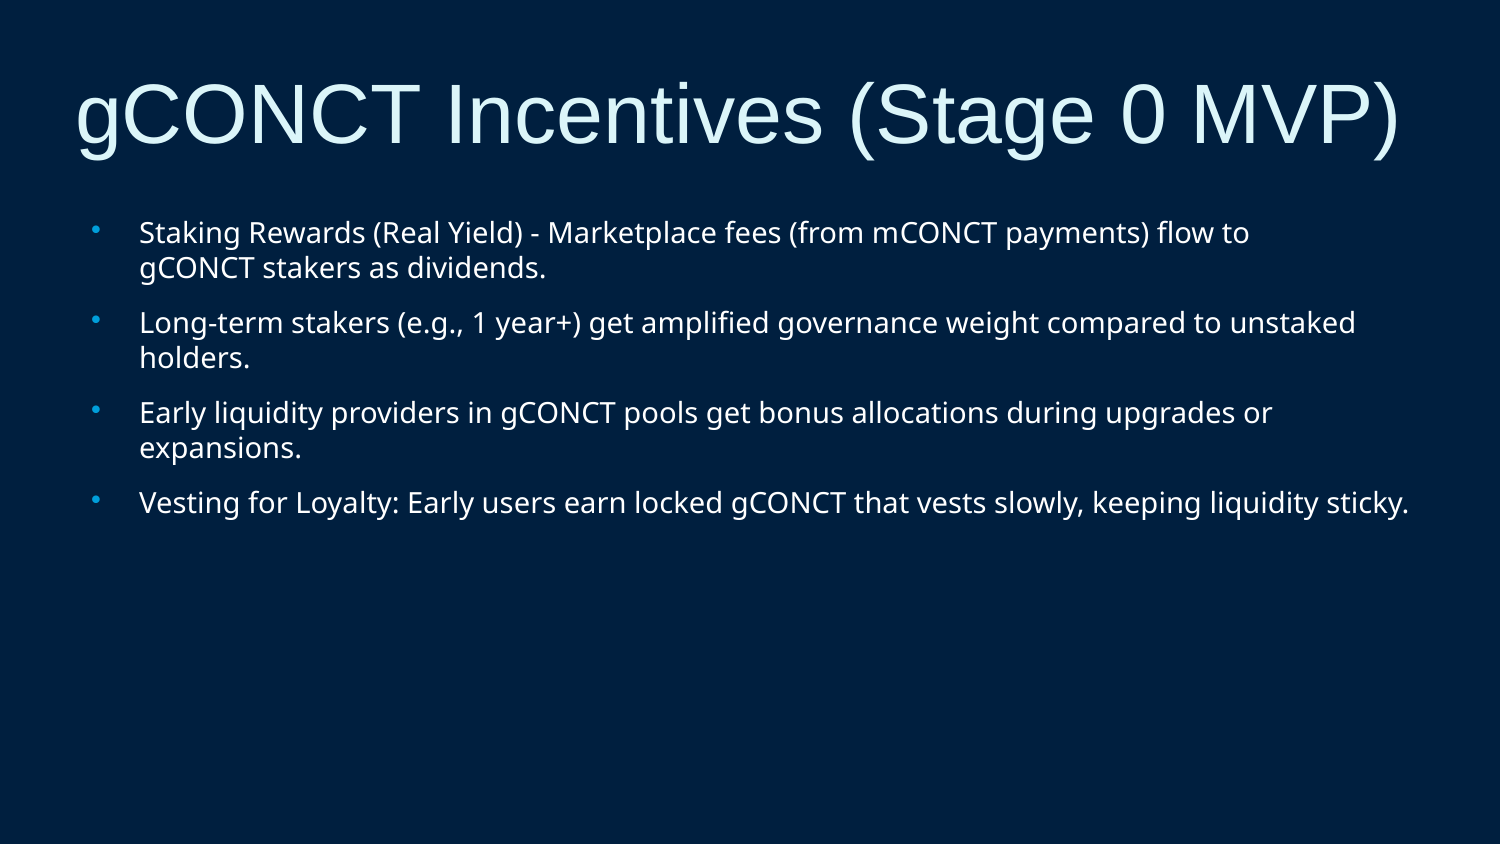

# gCONCT Incentives (Stage 0 MVP)
Staking Rewards (Real Yield) - Marketplace fees (from mCONCT payments) flow to gCONCT stakers as dividends.
Long-term stakers (e.g., 1 year+) get amplified governance weight compared to unstaked holders.
Early liquidity providers in gCONCT pools get bonus allocations during upgrades or expansions.
Vesting for Loyalty: Early users earn locked gCONCT that vests slowly, keeping liquidity sticky.